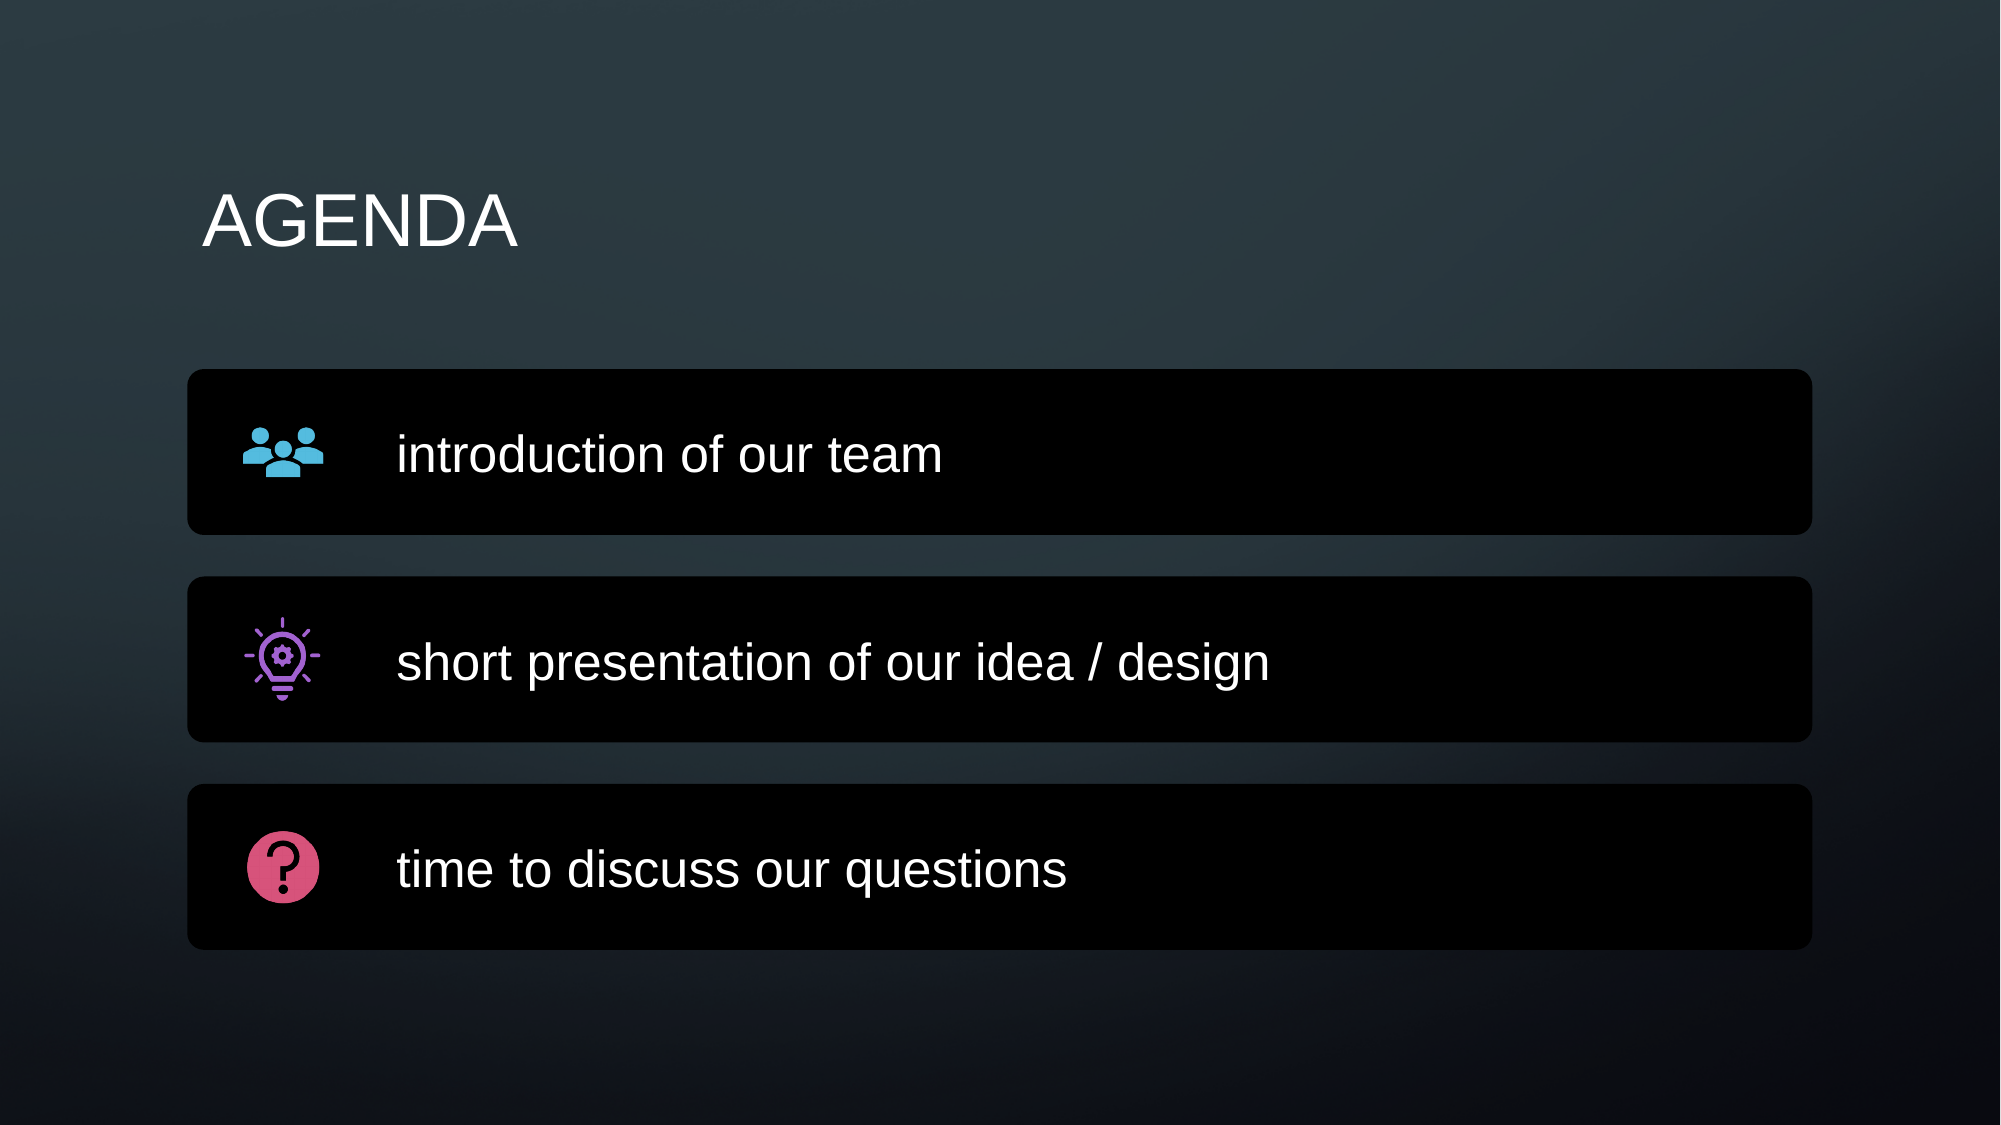

# Agenda
introduction of our team
short presentation of our idea / design
time to discuss our questions